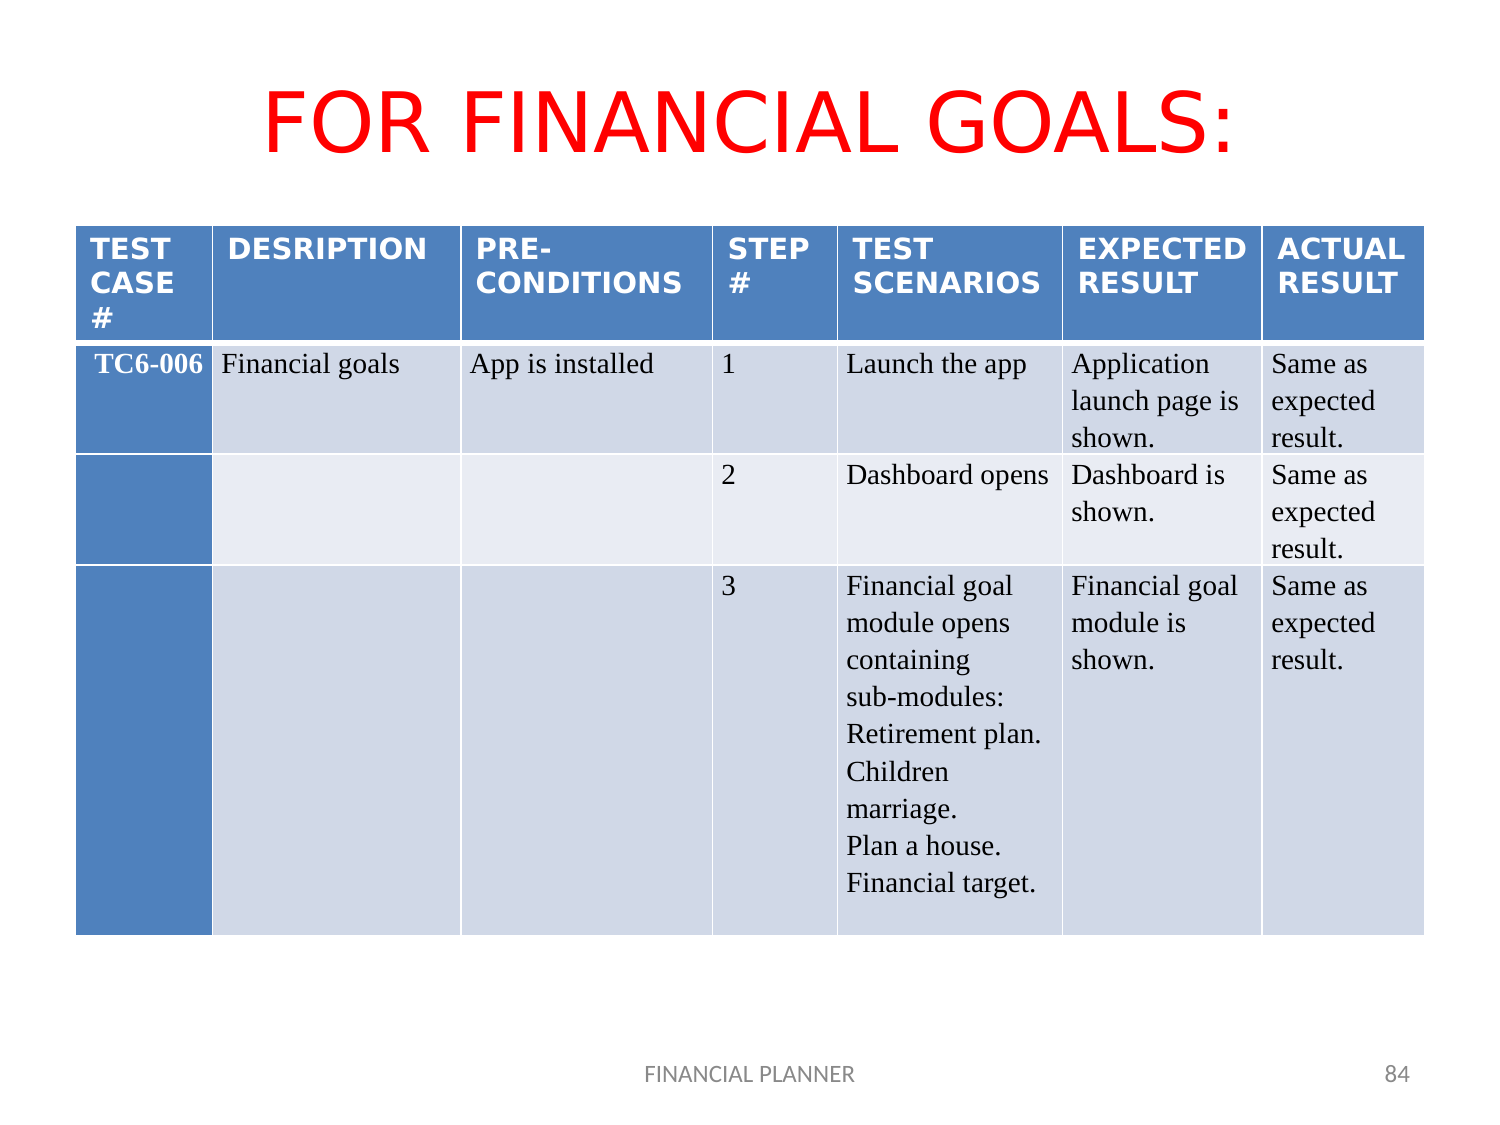

# FOR FINANCIAL GOALS:
| TEST CASE# | DESRIPTION | PRE-CONDITIONS | STEP# | TEST SCENARIOS | EXPECTED RESULT | ACTUAL RESULT |
| --- | --- | --- | --- | --- | --- | --- |
| TC6-006 | Financial goals | App is installed | 1 | Launch the app | Application launch page is shown. | Same as expected result. |
|  |  |  | 2 | Dashboard opens | Dashboard is shown. | Same as expected result. |
|  |  |  | 3 | Financial goal module opens containing sub-modules: Retirement plan. Children marriage. Plan a house. Financial target. | Financial goal module is shown. | Same as expected result. |
FINANCIAL PLANNER
84